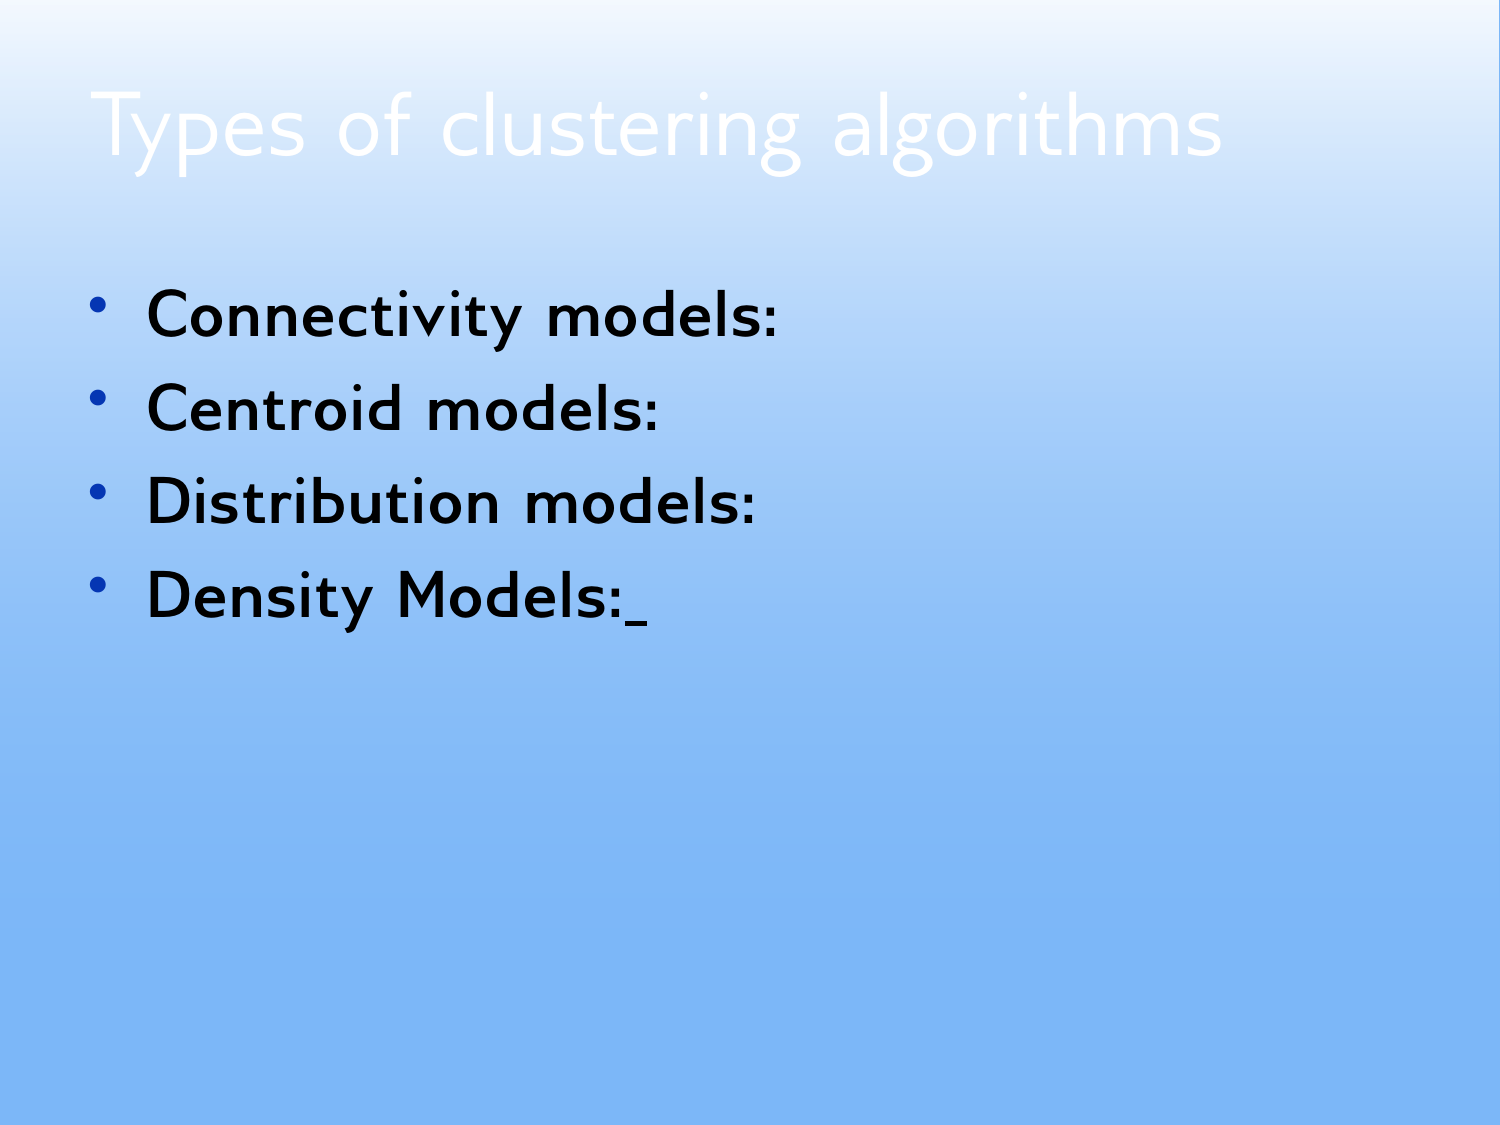

# Types of clustering algorithms
Connectivity models:
Centroid models:
Distribution models:
Density Models: